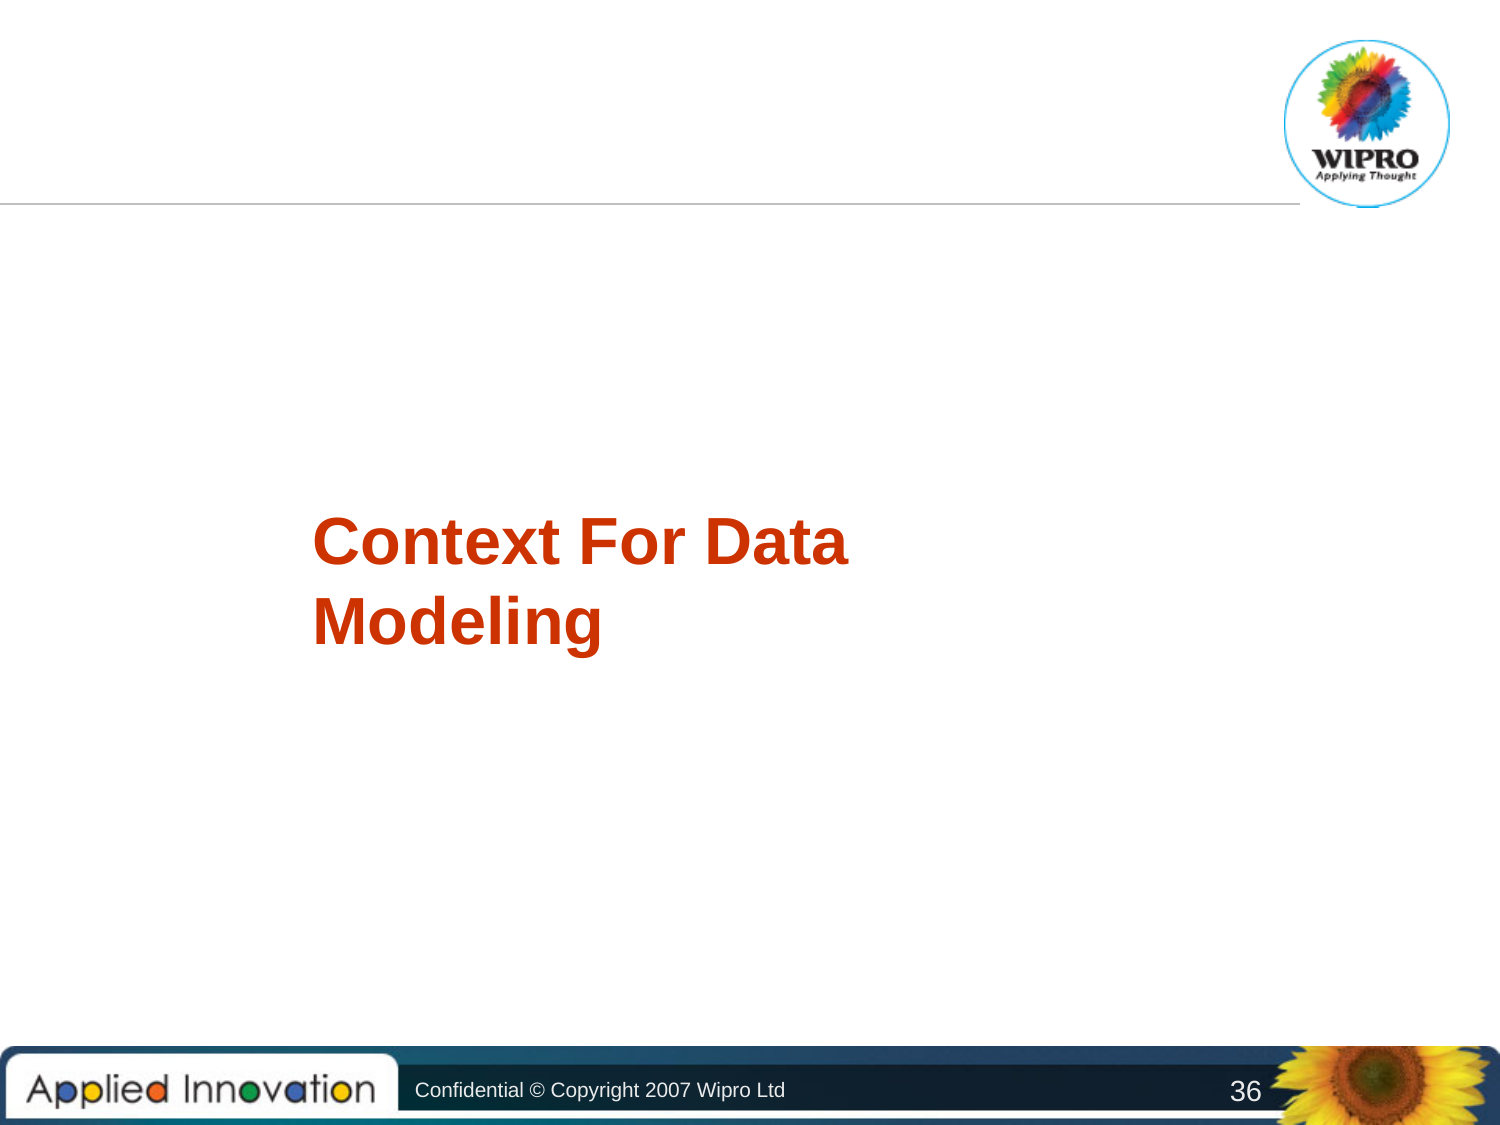

Context For Data Modeling
Confidential © Copyright 2007 Wipro Ltd